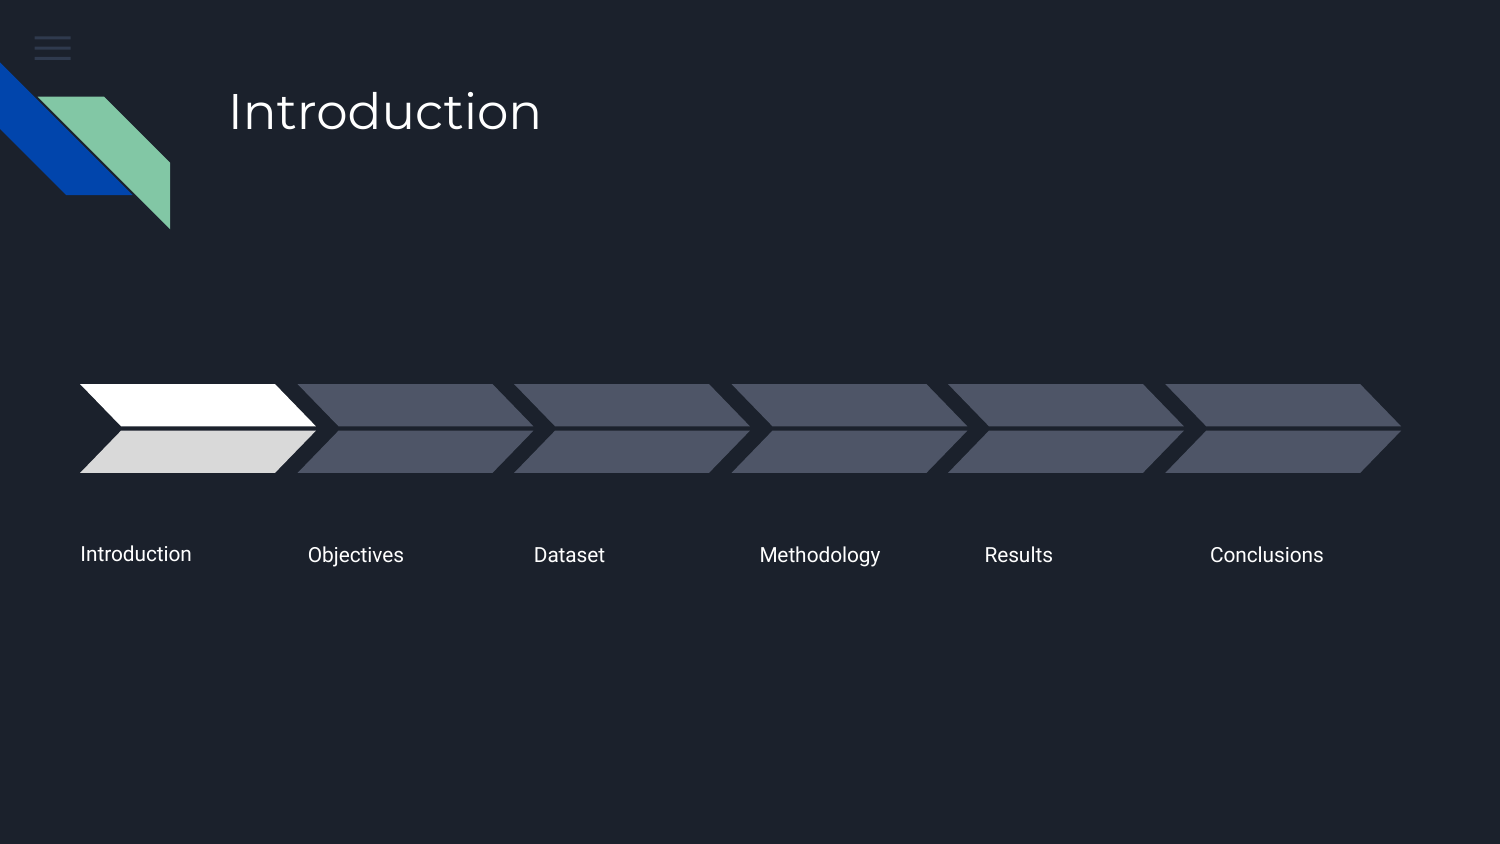

# Introduction

Introduction
Objectives
Dataset
Methodology
Results
Conclusions